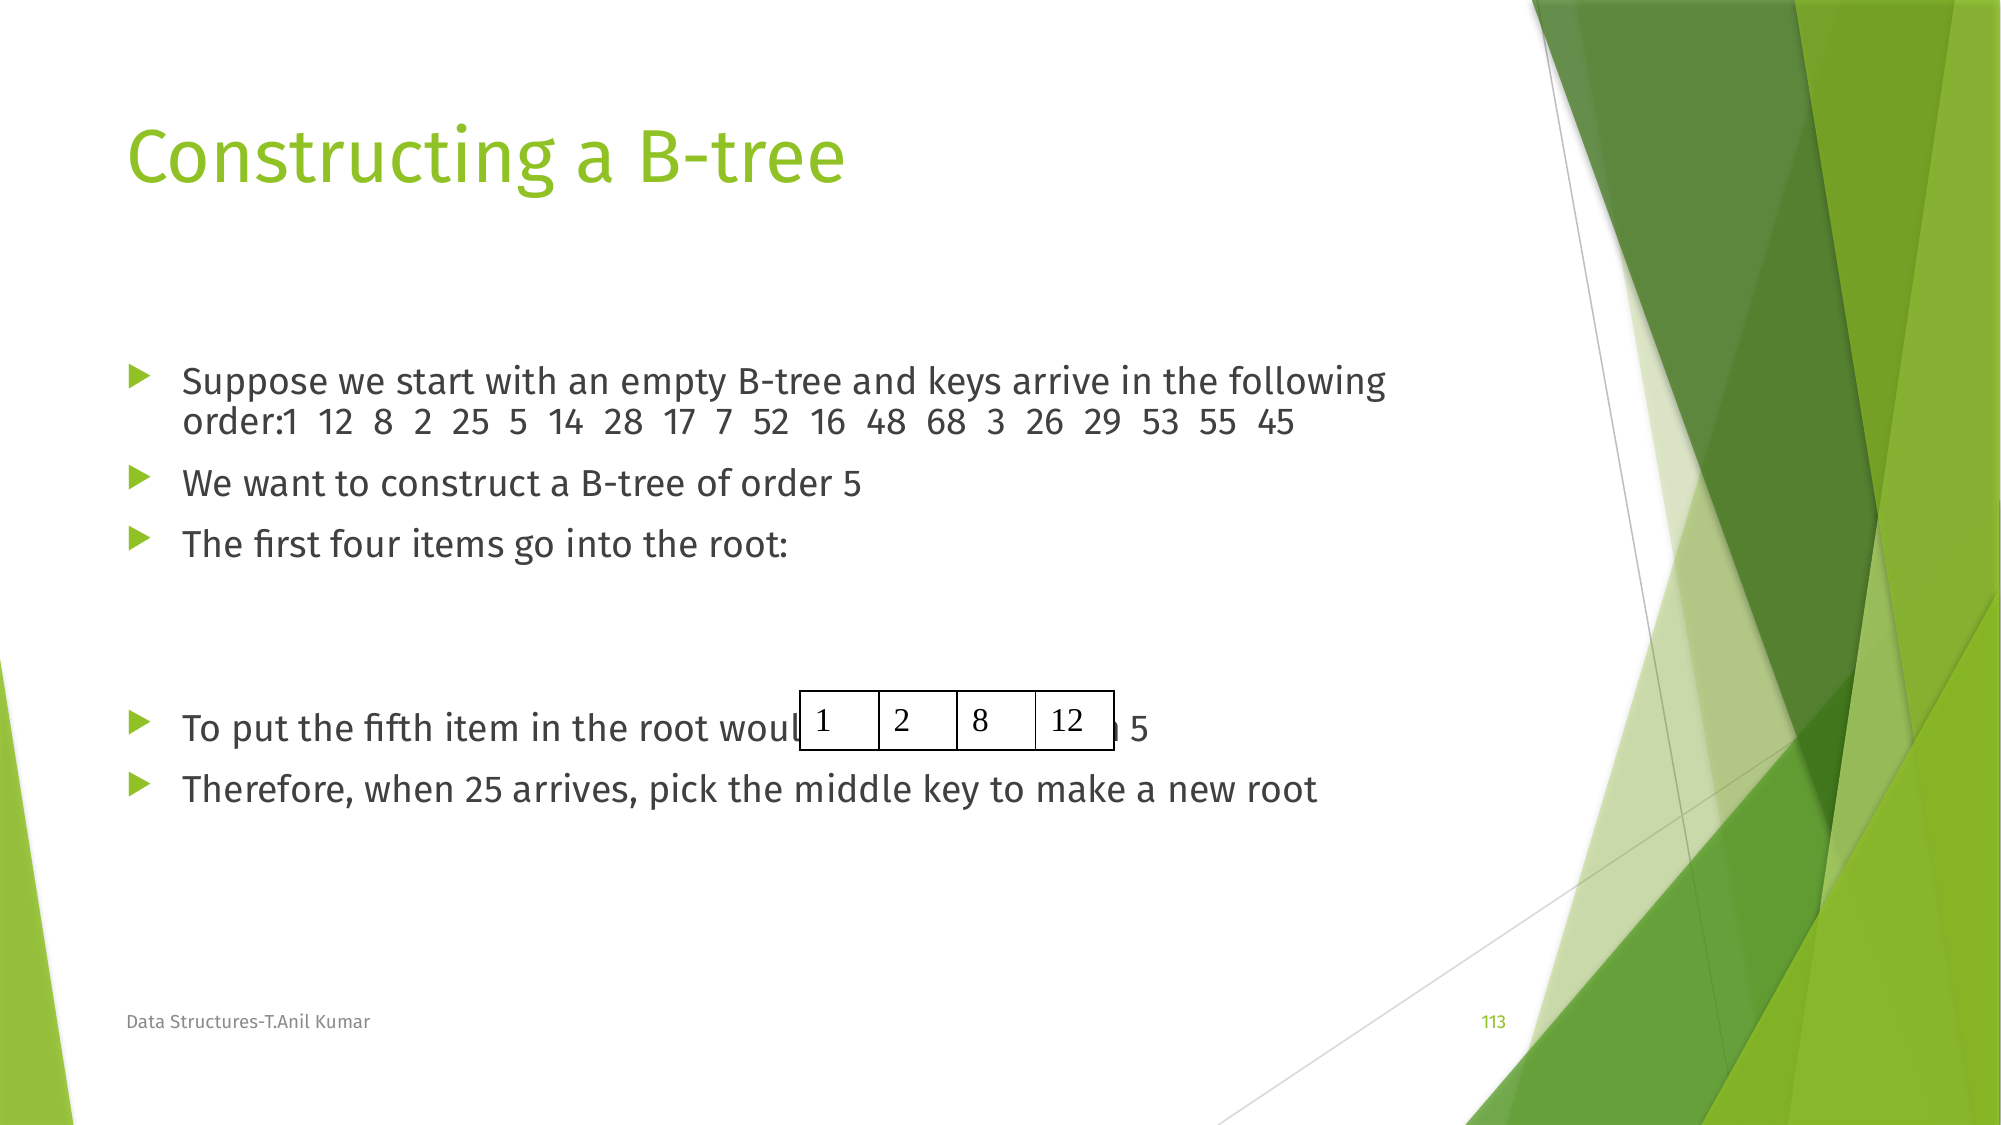

# Constructing a B-tree
Suppose we start with an empty B-tree and keys arrive in the following order:1  12  8  2  25  5  14  28  17  7  52  16  48  68  3  26  29  53  55  45
We want to construct a B-tree of order 5
The first four items go into the root:

To put the fifth item in the root would violate condition 5
Therefore, when 25 arrives, pick the middle key to make a new root

1
2
8
12
Data Structures-T.Anil Kumar
113